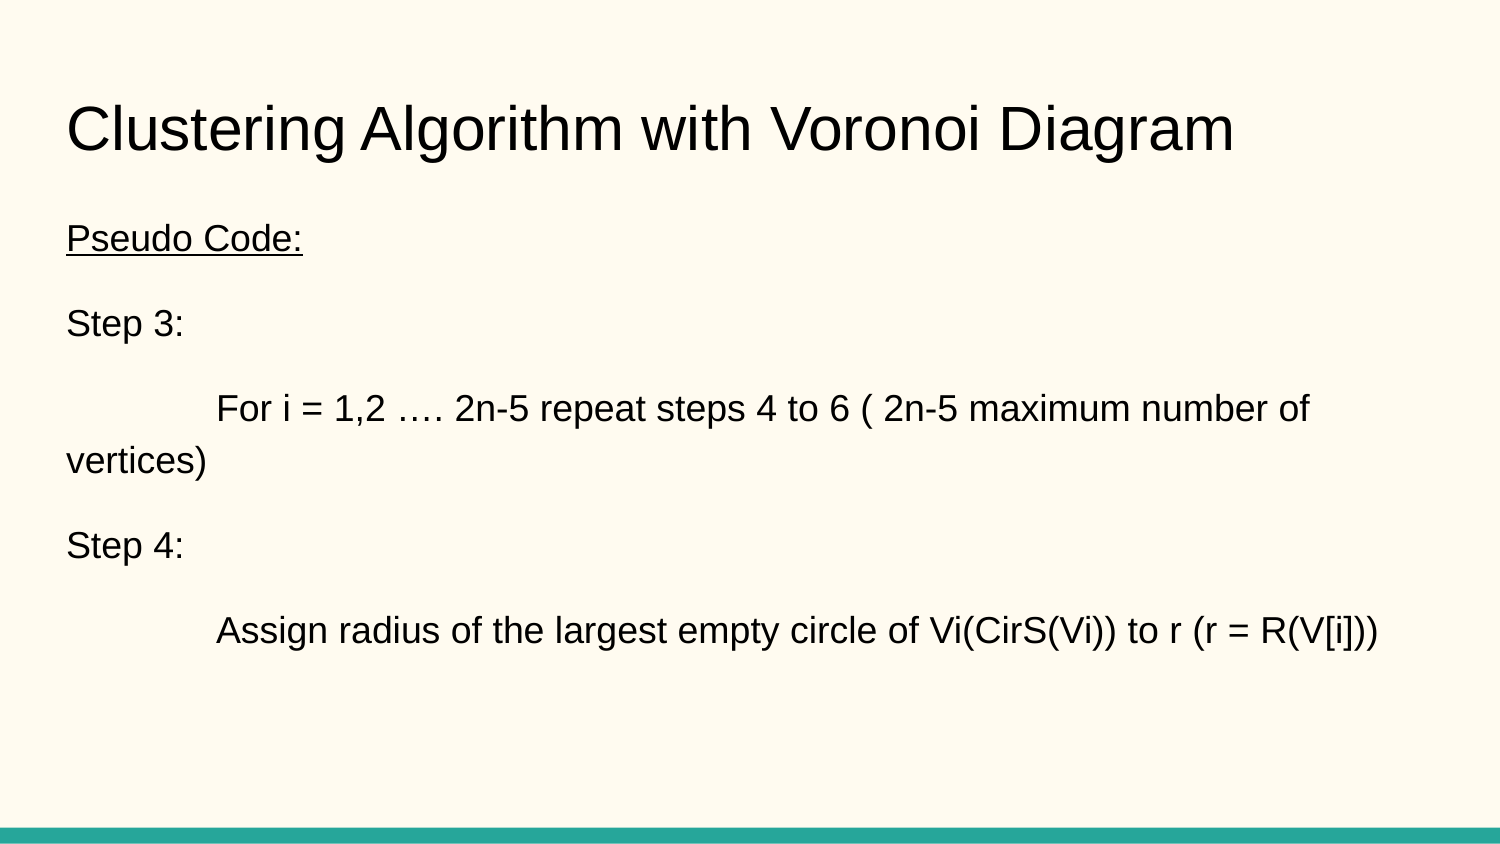

# Clustering Algorithm with Voronoi Diagram

Pseudo Code:
Step 3:
	For i = 1,2 …. 2n-5 repeat steps 4 to 6 ( 2n-5 maximum number of vertices)
Step 4:
	Assign radius of the largest empty circle of Vi(CirS(Vi)) to r (r = R(V[i]))